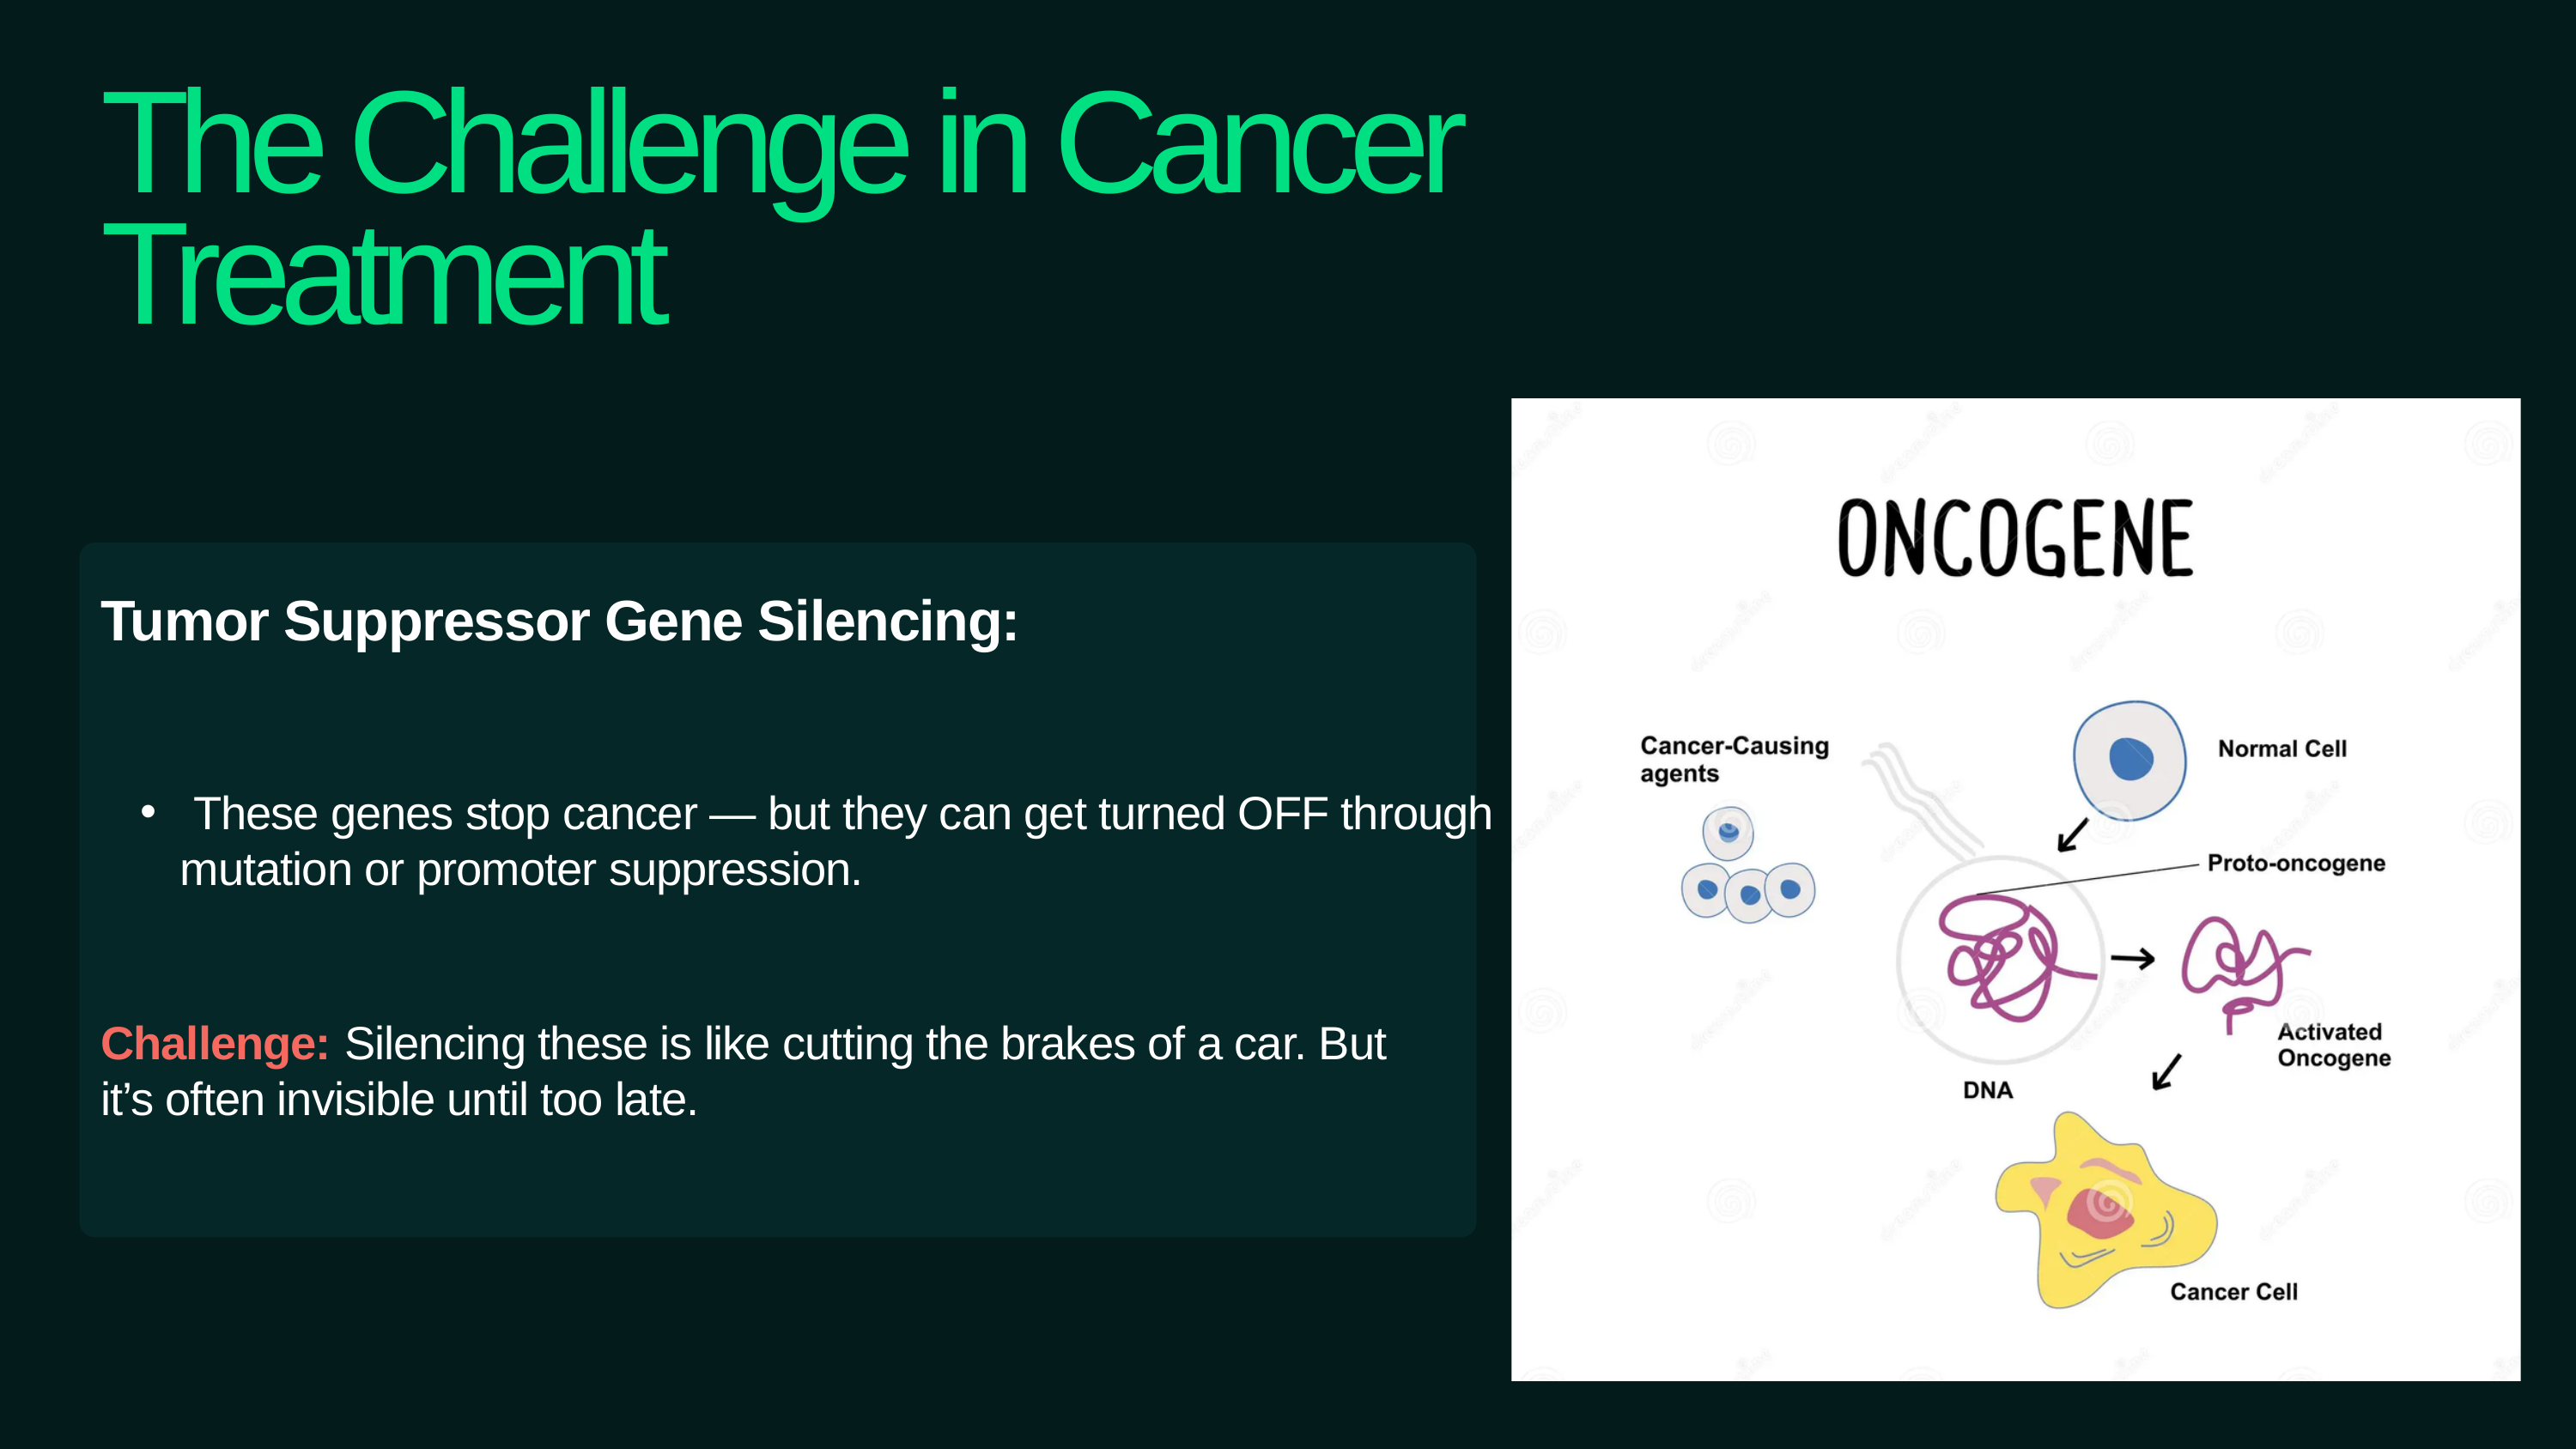

The Challenge in Cancer Treatment

Tumor Suppressor Gene Silencing:

 These genes stop cancer — but they can get turned OFF through mutation or promoter suppression.

Challenge: Silencing these is like cutting the brakes of a car. But it’s often invisible until too late.